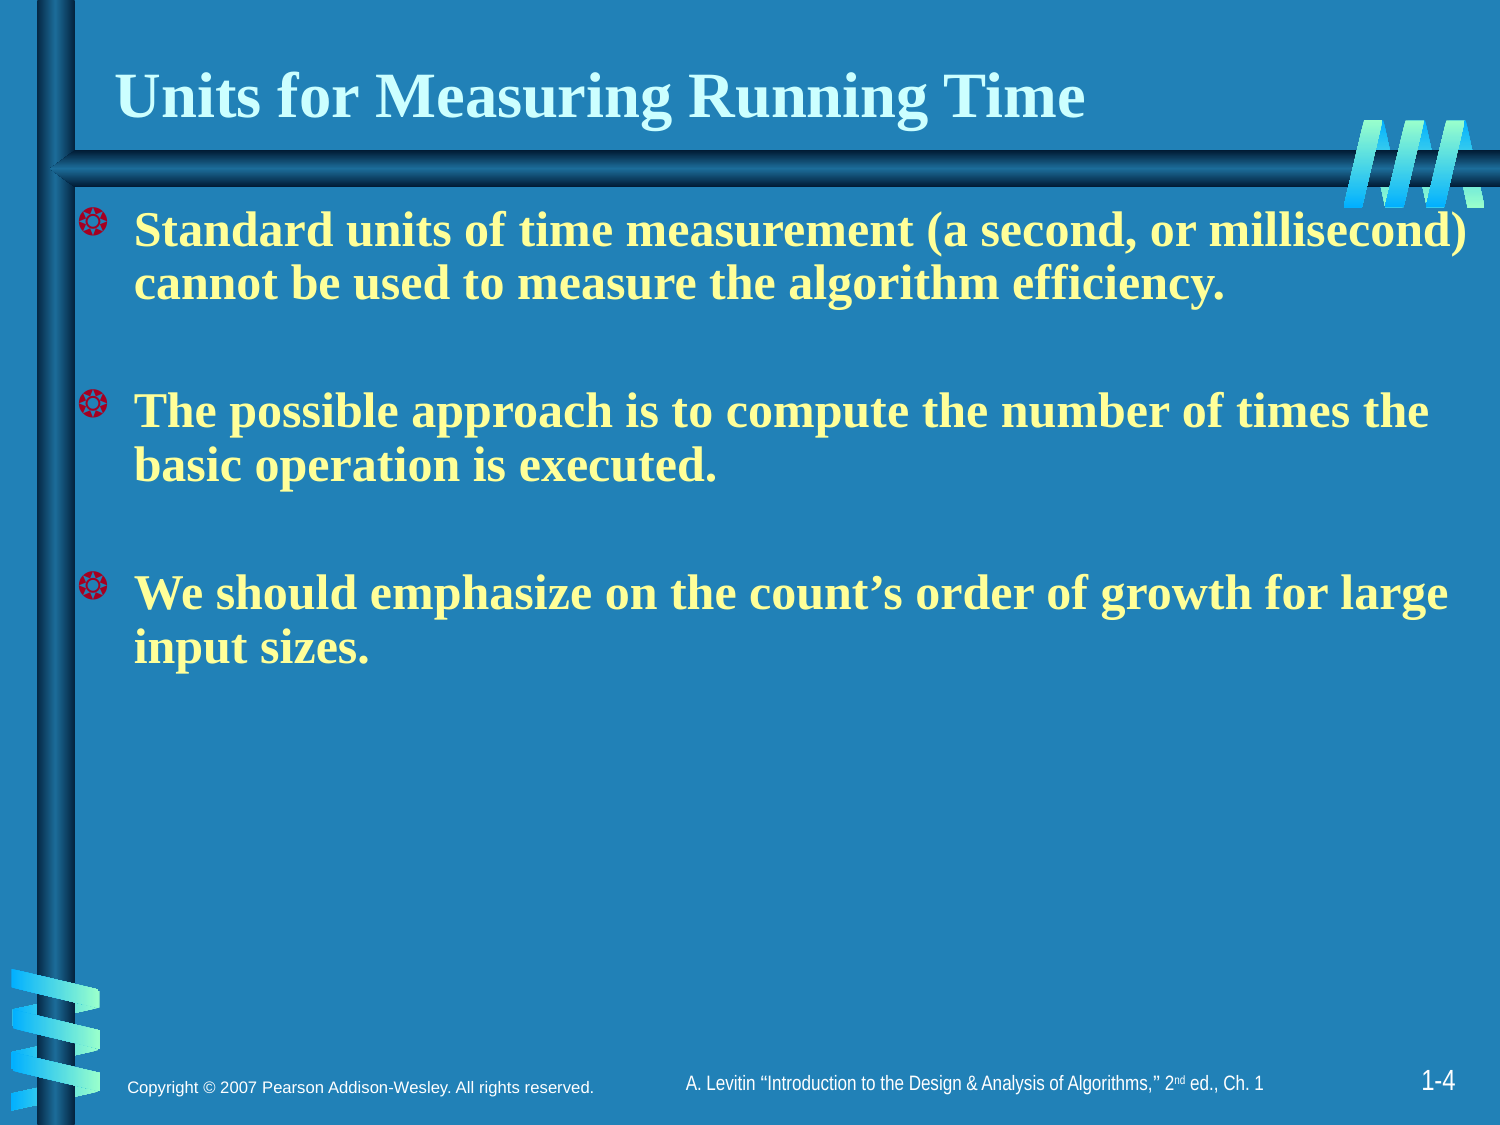

# Units for Measuring Running Time
Standard units of time measurement (a second, or millisecond) cannot be used to measure the algorithm efficiency.

The possible approach is to compute the number of times the basic operation is executed.

We should emphasize on the count’s order of growth for large input sizes.

1-4